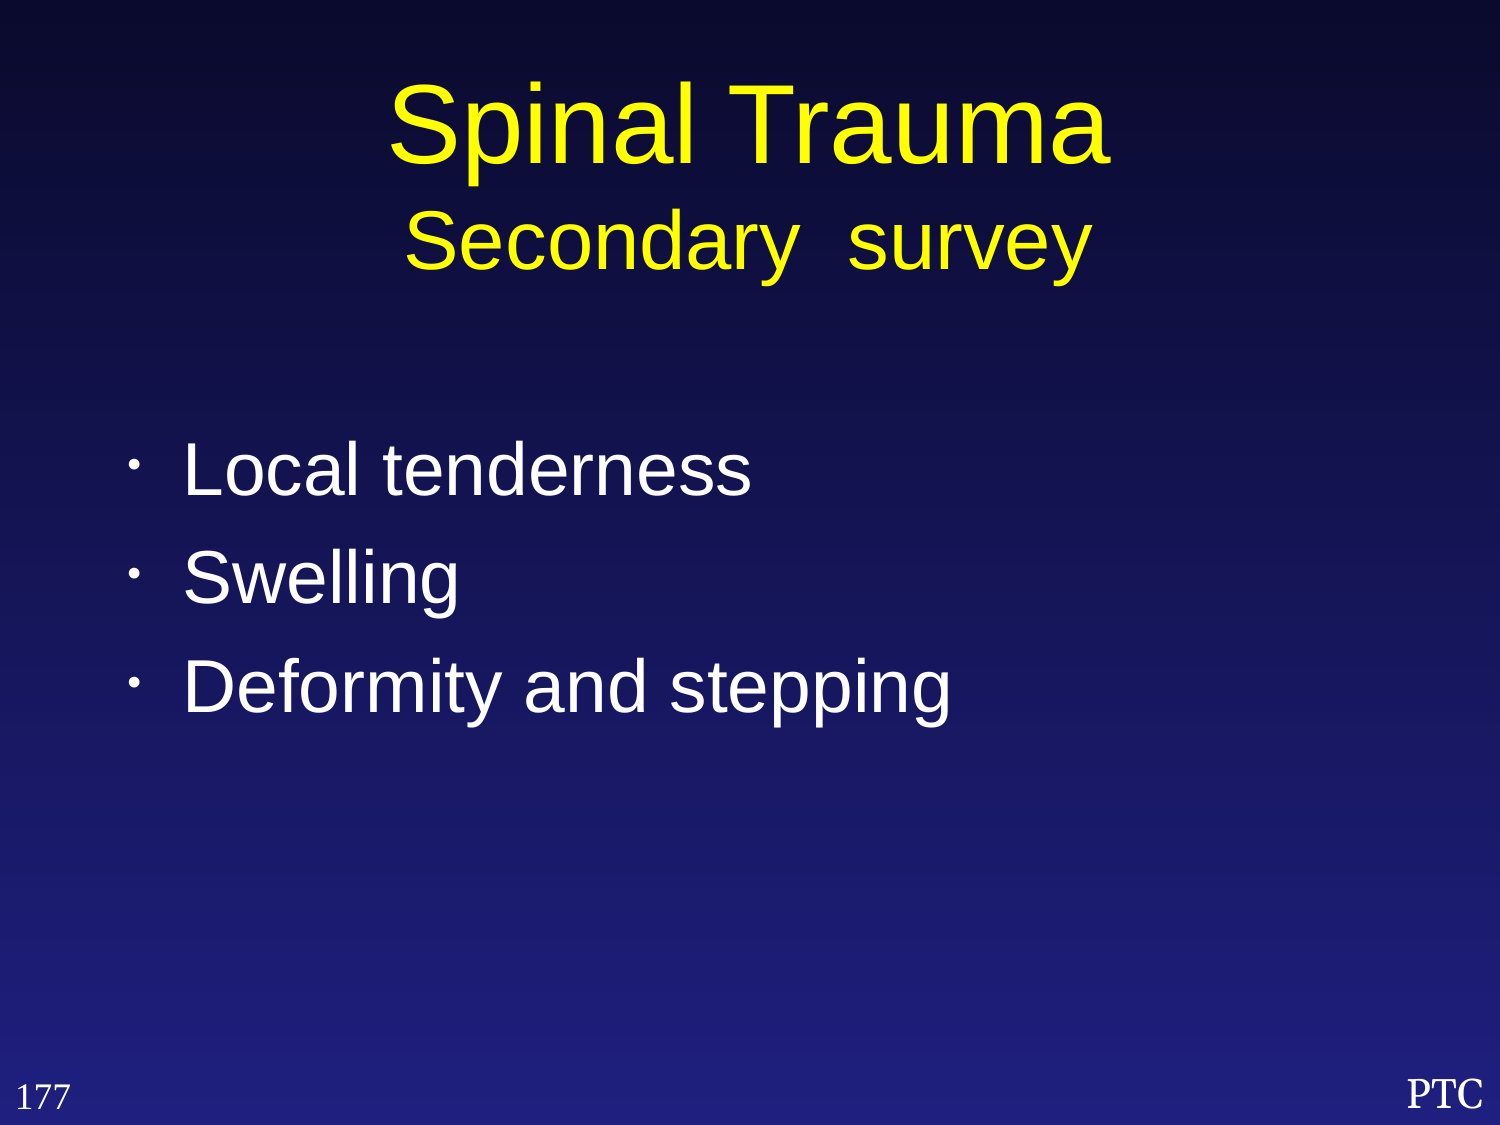

Spinal Trauma
Secondary  survey
Local tenderness
Swelling
Deformity and stepping
177